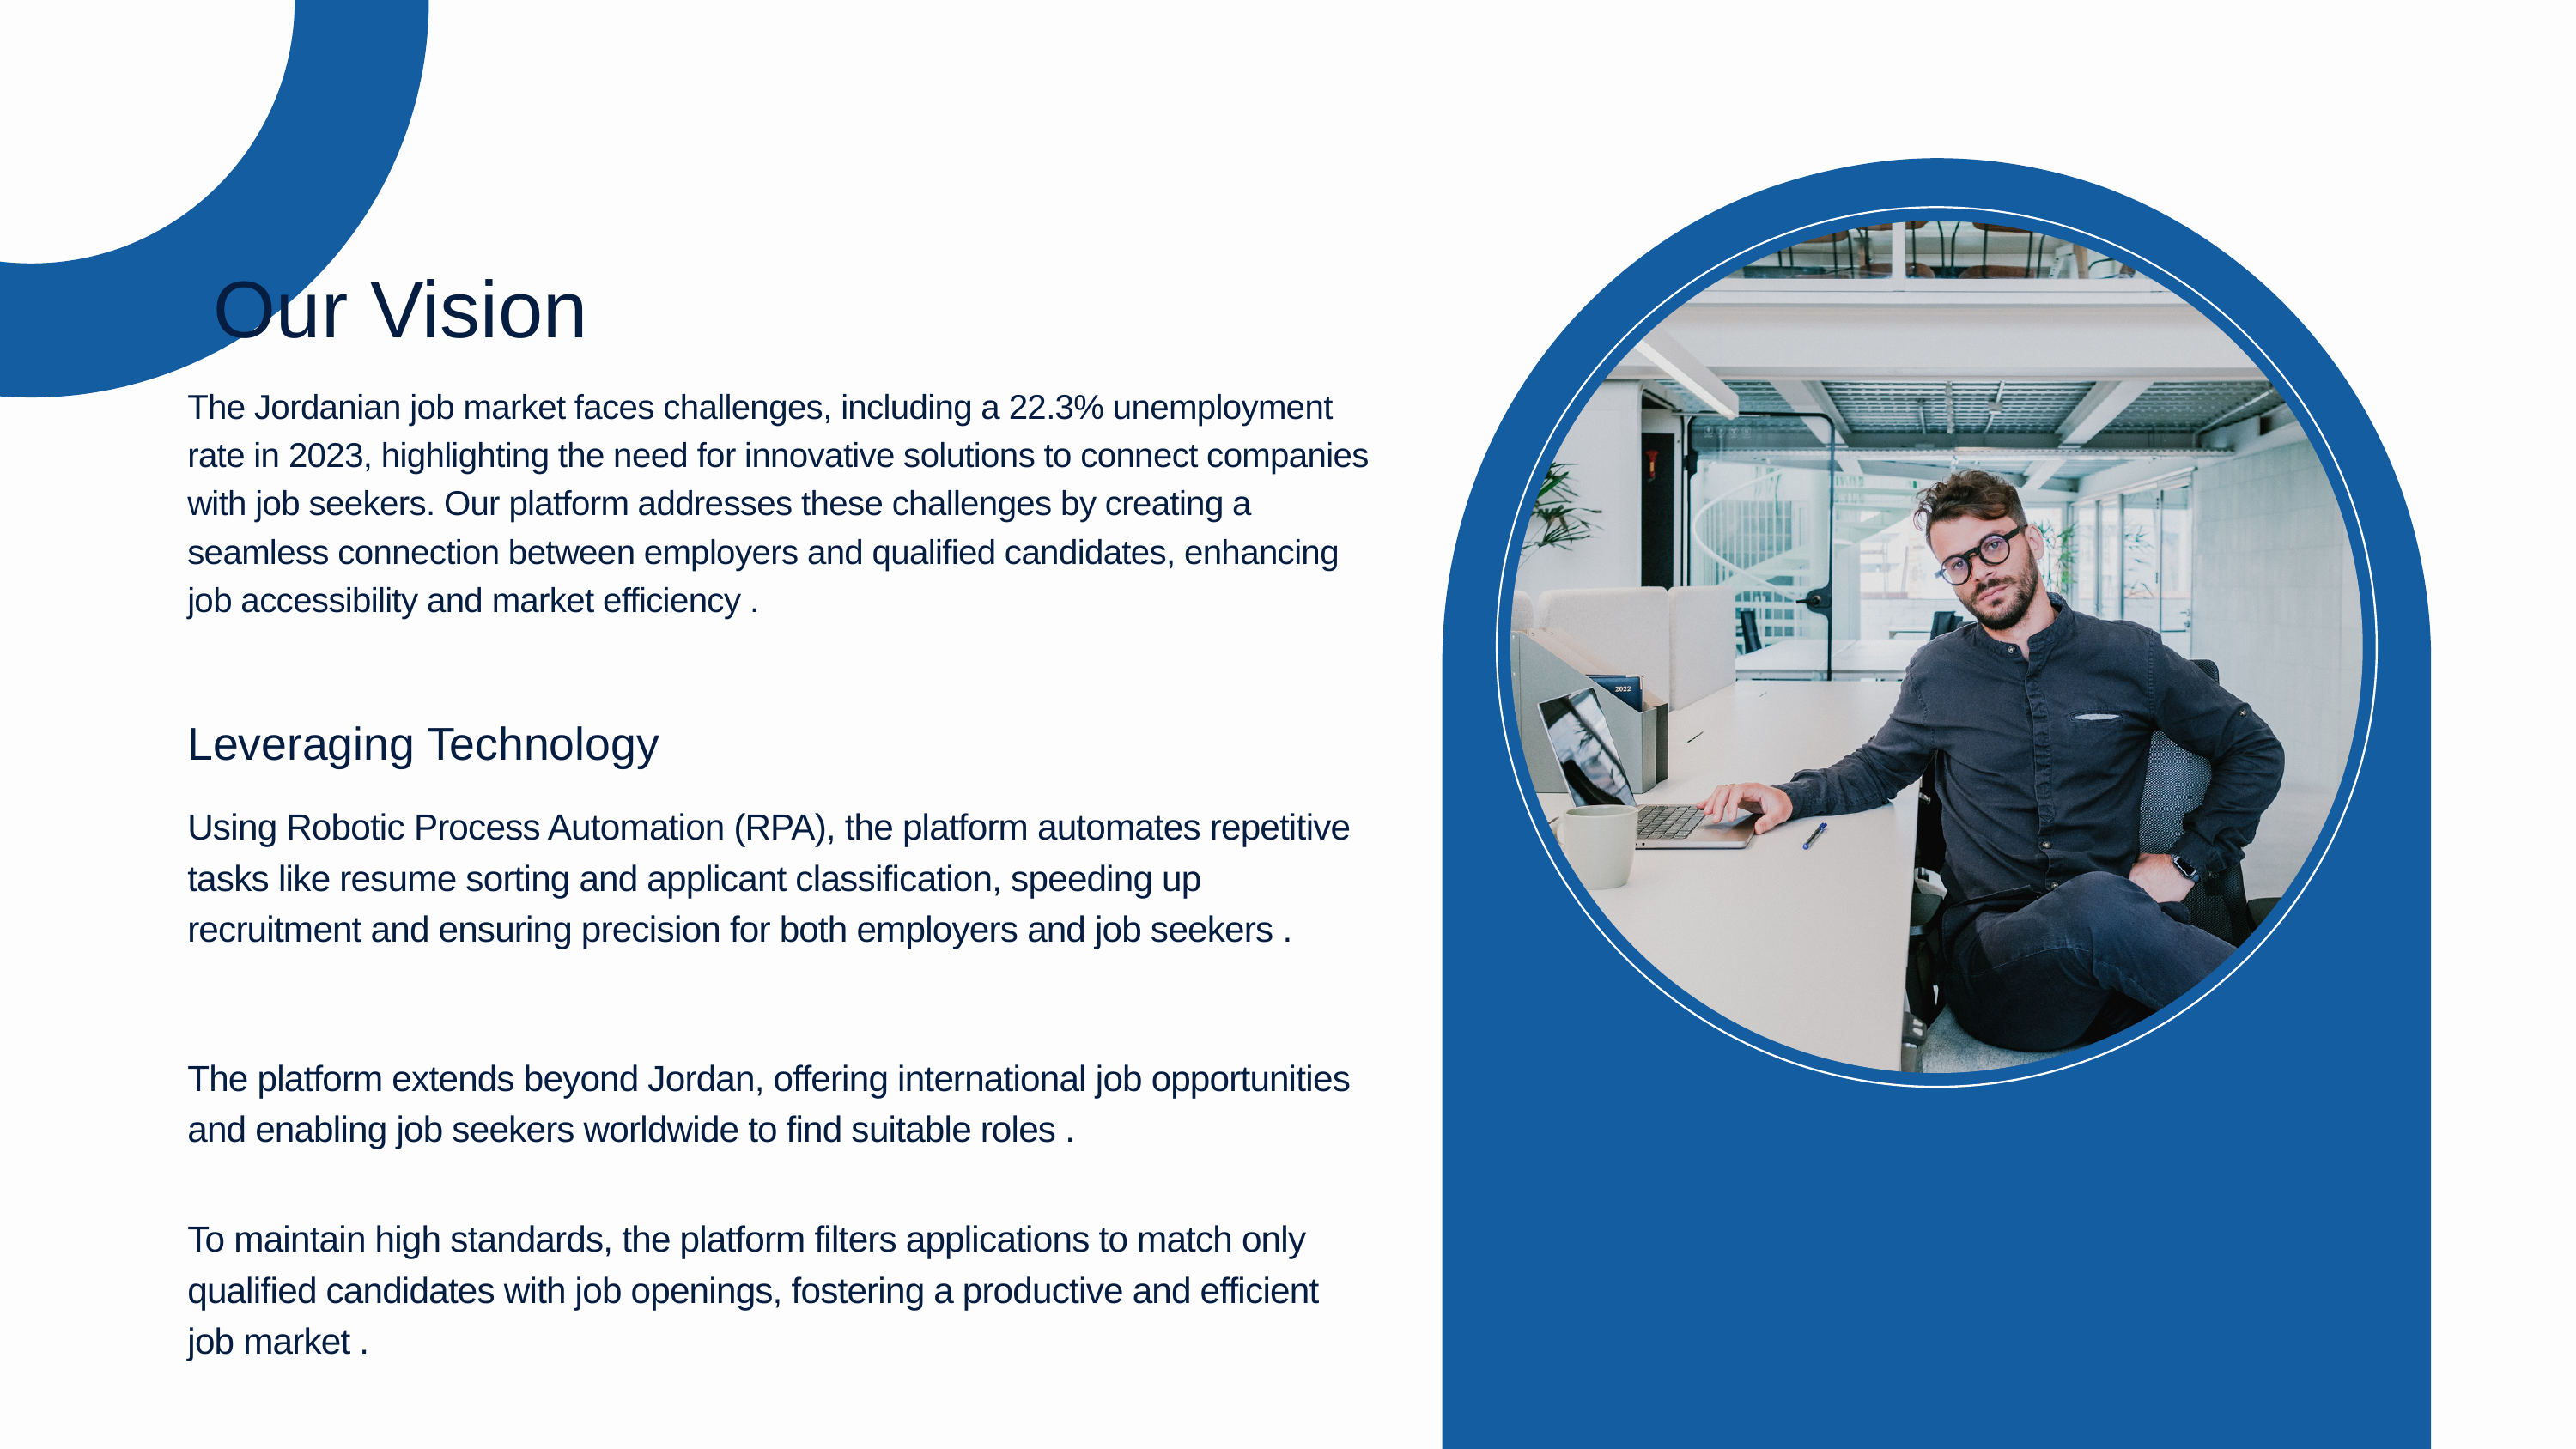

Our Vision

The Jordanian job market faces challenges, including a 22.3% unemployment rate in 2023, highlighting the need for innovative solutions to connect companies with job seekers. Our platform addresses these challenges by creating a seamless connection between employers and qualified candidates, enhancing job accessibility and market efficiency .

Leveraging Technology
Using Robotic Process Automation (RPA), the platform automates repetitive tasks like resume sorting and applicant classification, speeding up recruitment and ensuring precision for both employers and job seekers .

The platform extends beyond Jordan, offering international job opportunities and enabling job seekers worldwide to find suitable roles .

To maintain high standards, the platform filters applications to match only qualified candidates with job openings, fostering a productive and efficient job market .